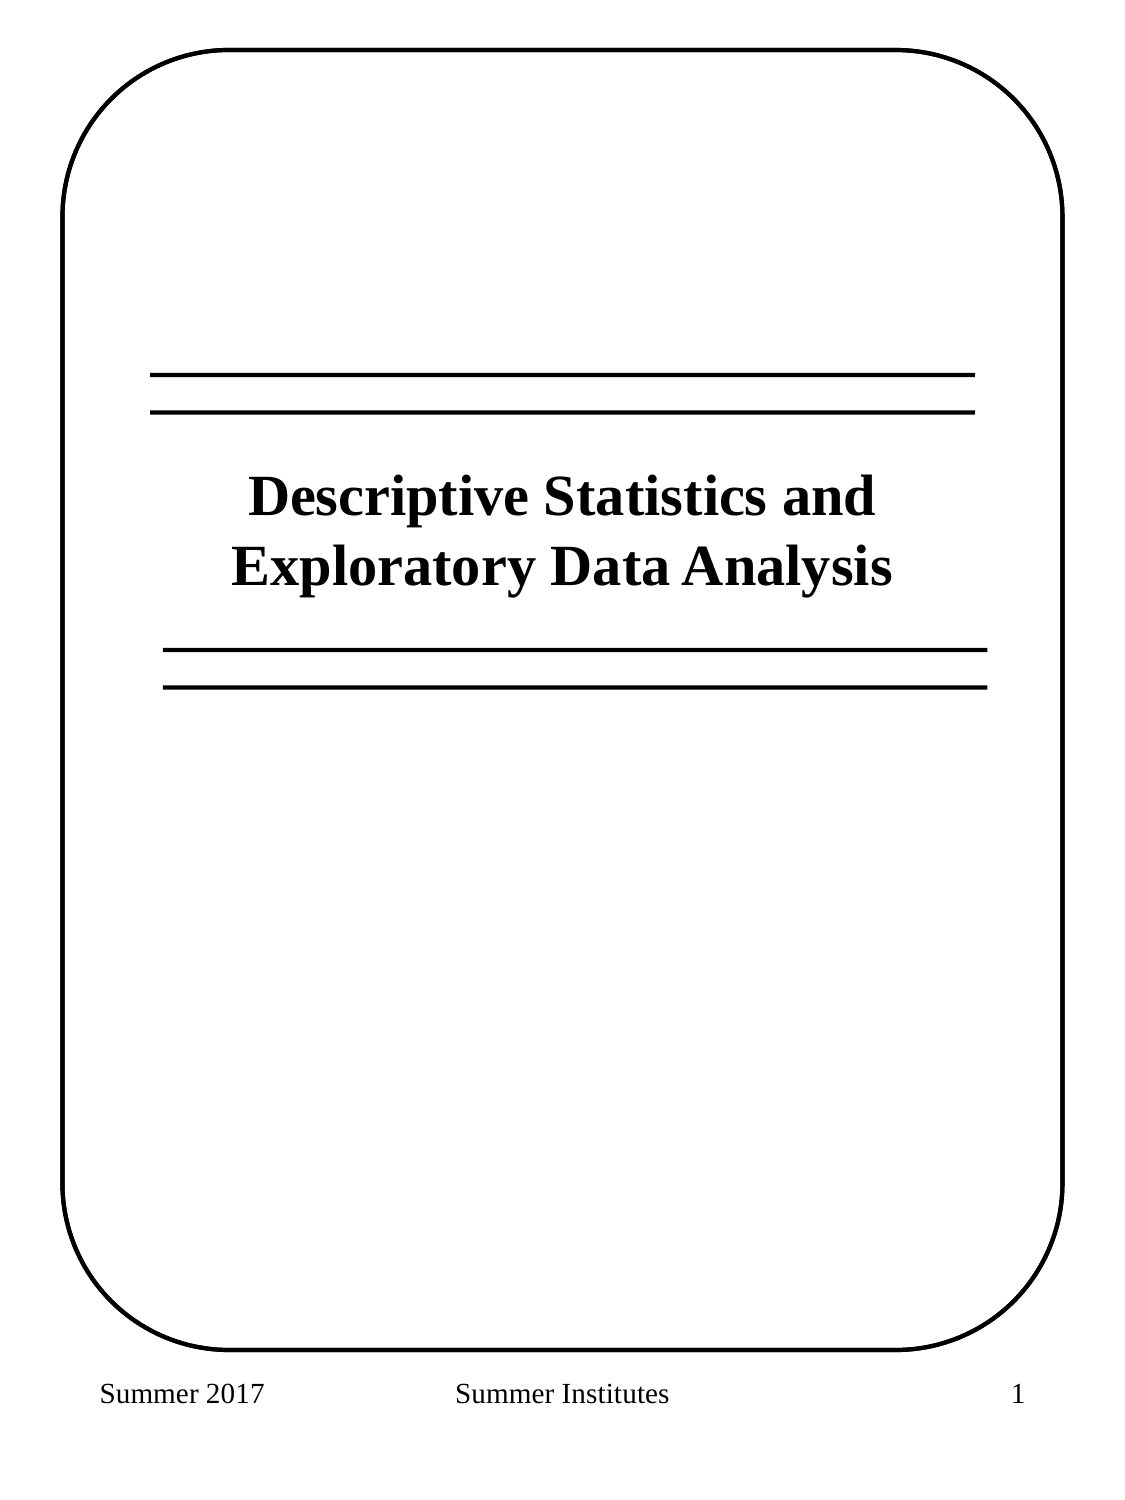

Descriptive Statistics and Exploratory Data Analysis

Summer 2017
Summer Institutes
1